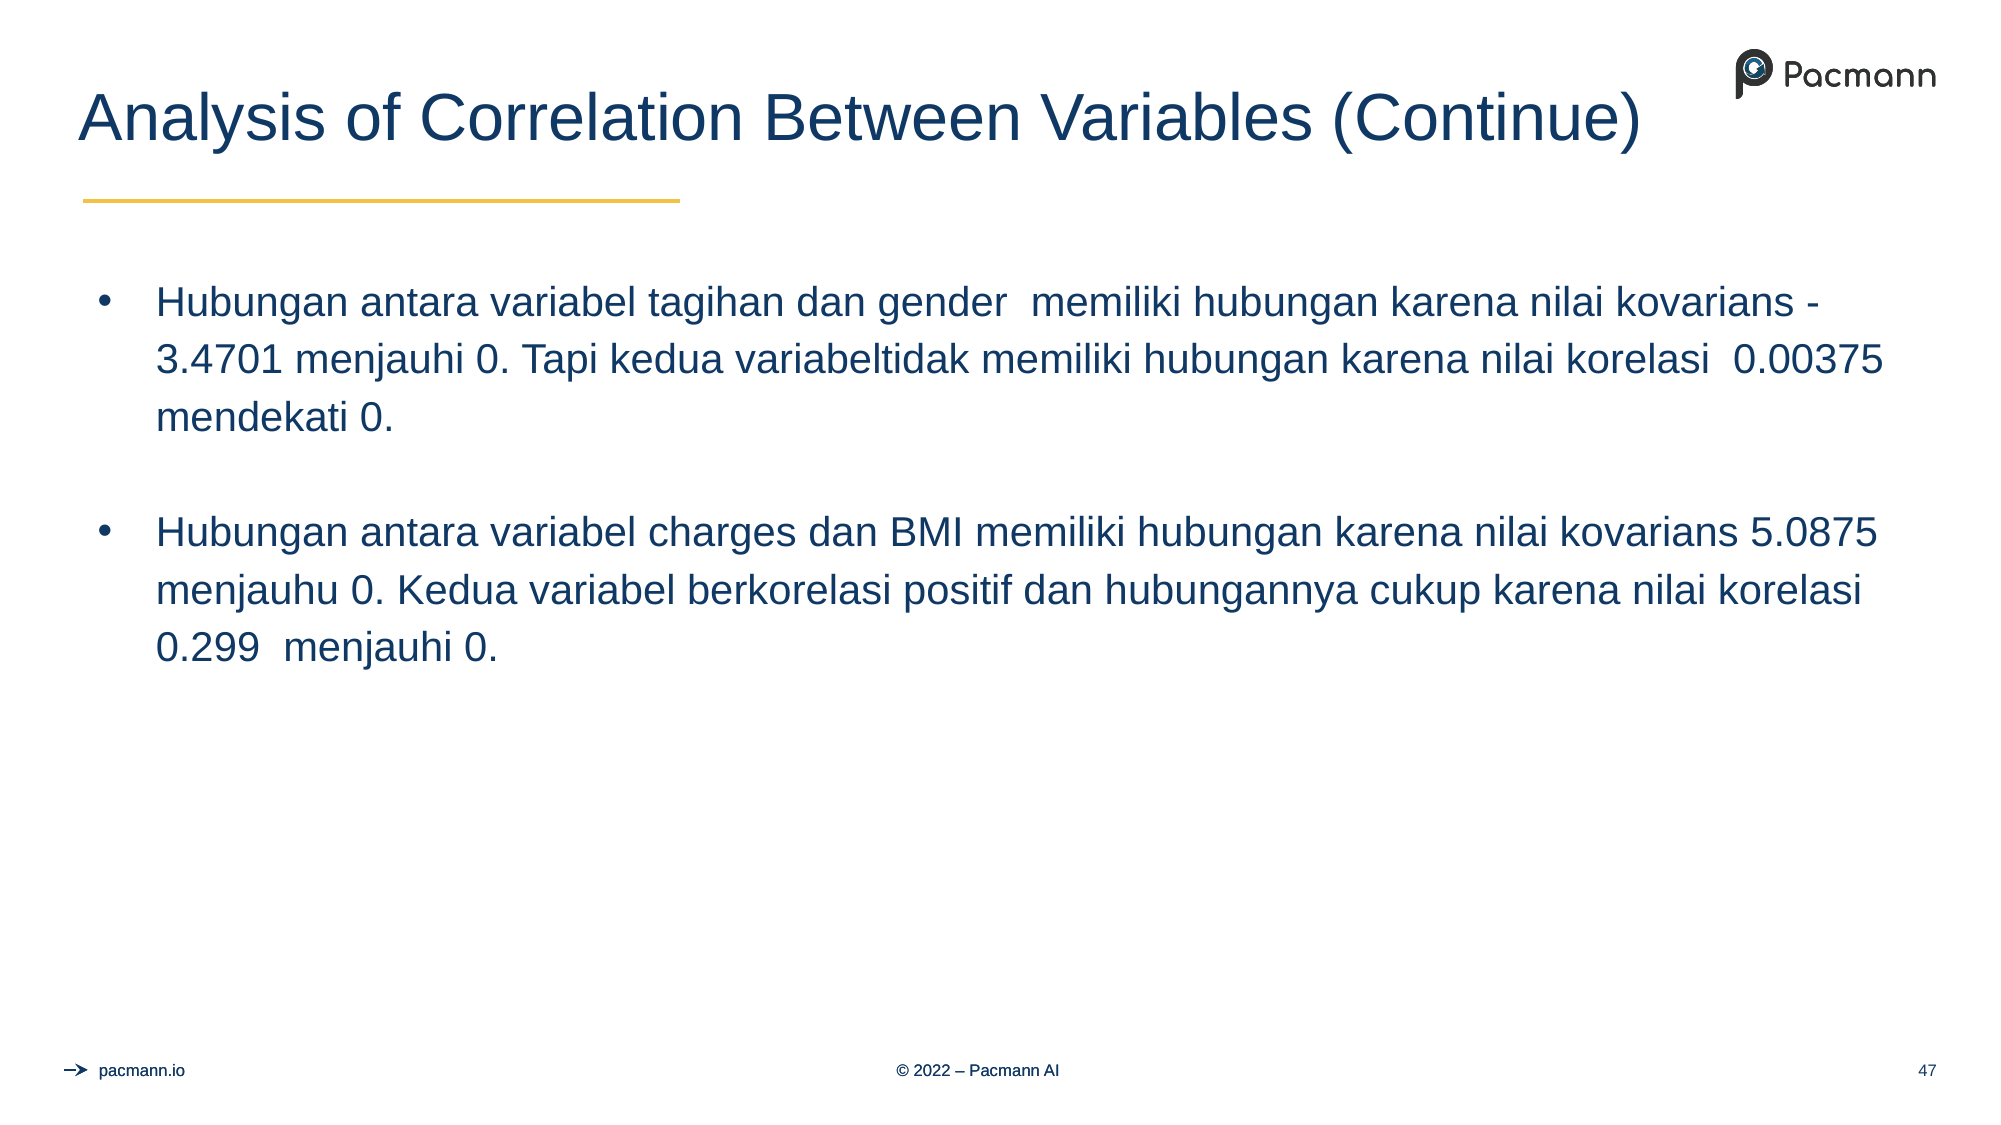

# Analysis of Correlation Between Variables (Continue)
Hubungan antara variabel tagihan dan gender  memiliki hubungan karena nilai kovarians -3.4701 menjauhi 0. Tapi kedua variabeltidak memiliki hubungan karena nilai korelasi  0.00375 mendekati 0.

Hubungan antara variabel charges dan BMI memiliki hubungan karena nilai kovarians 5.0875 menjauhu 0. Kedua variabel berkorelasi positif dan hubungannya cukup karena nilai korelasi  0.299  menjauhi 0.